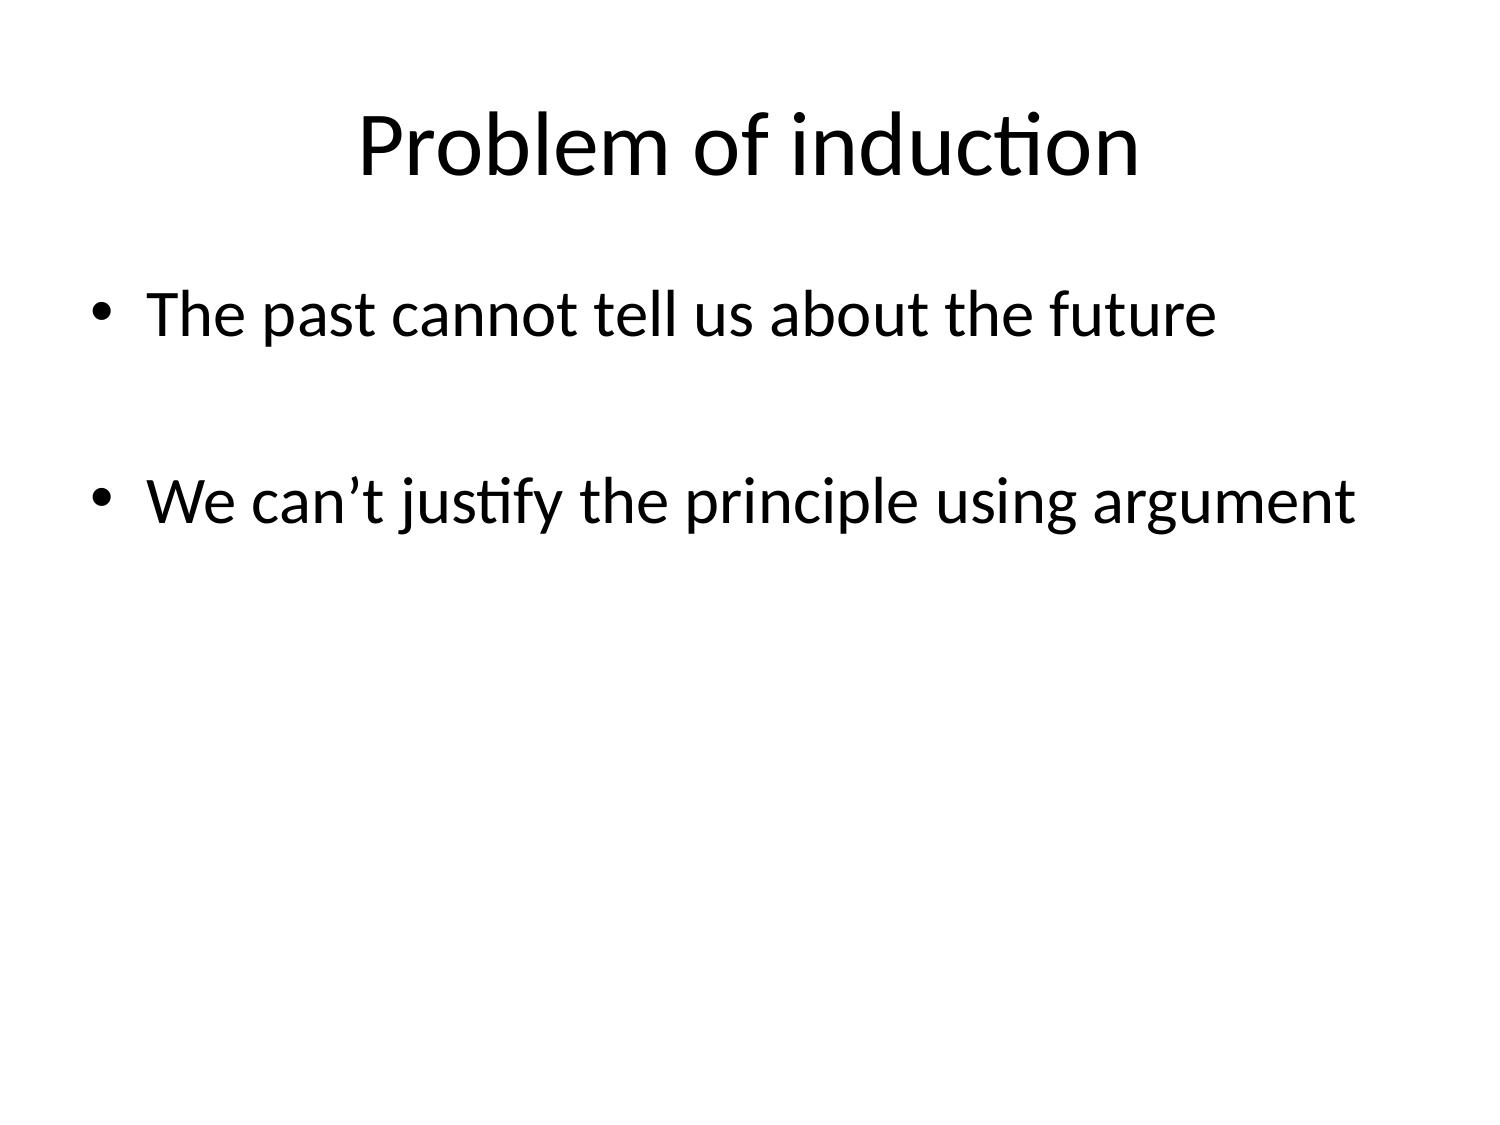

# Problem of induction
The past cannot tell us about the future

We can’t justify the principle using argument